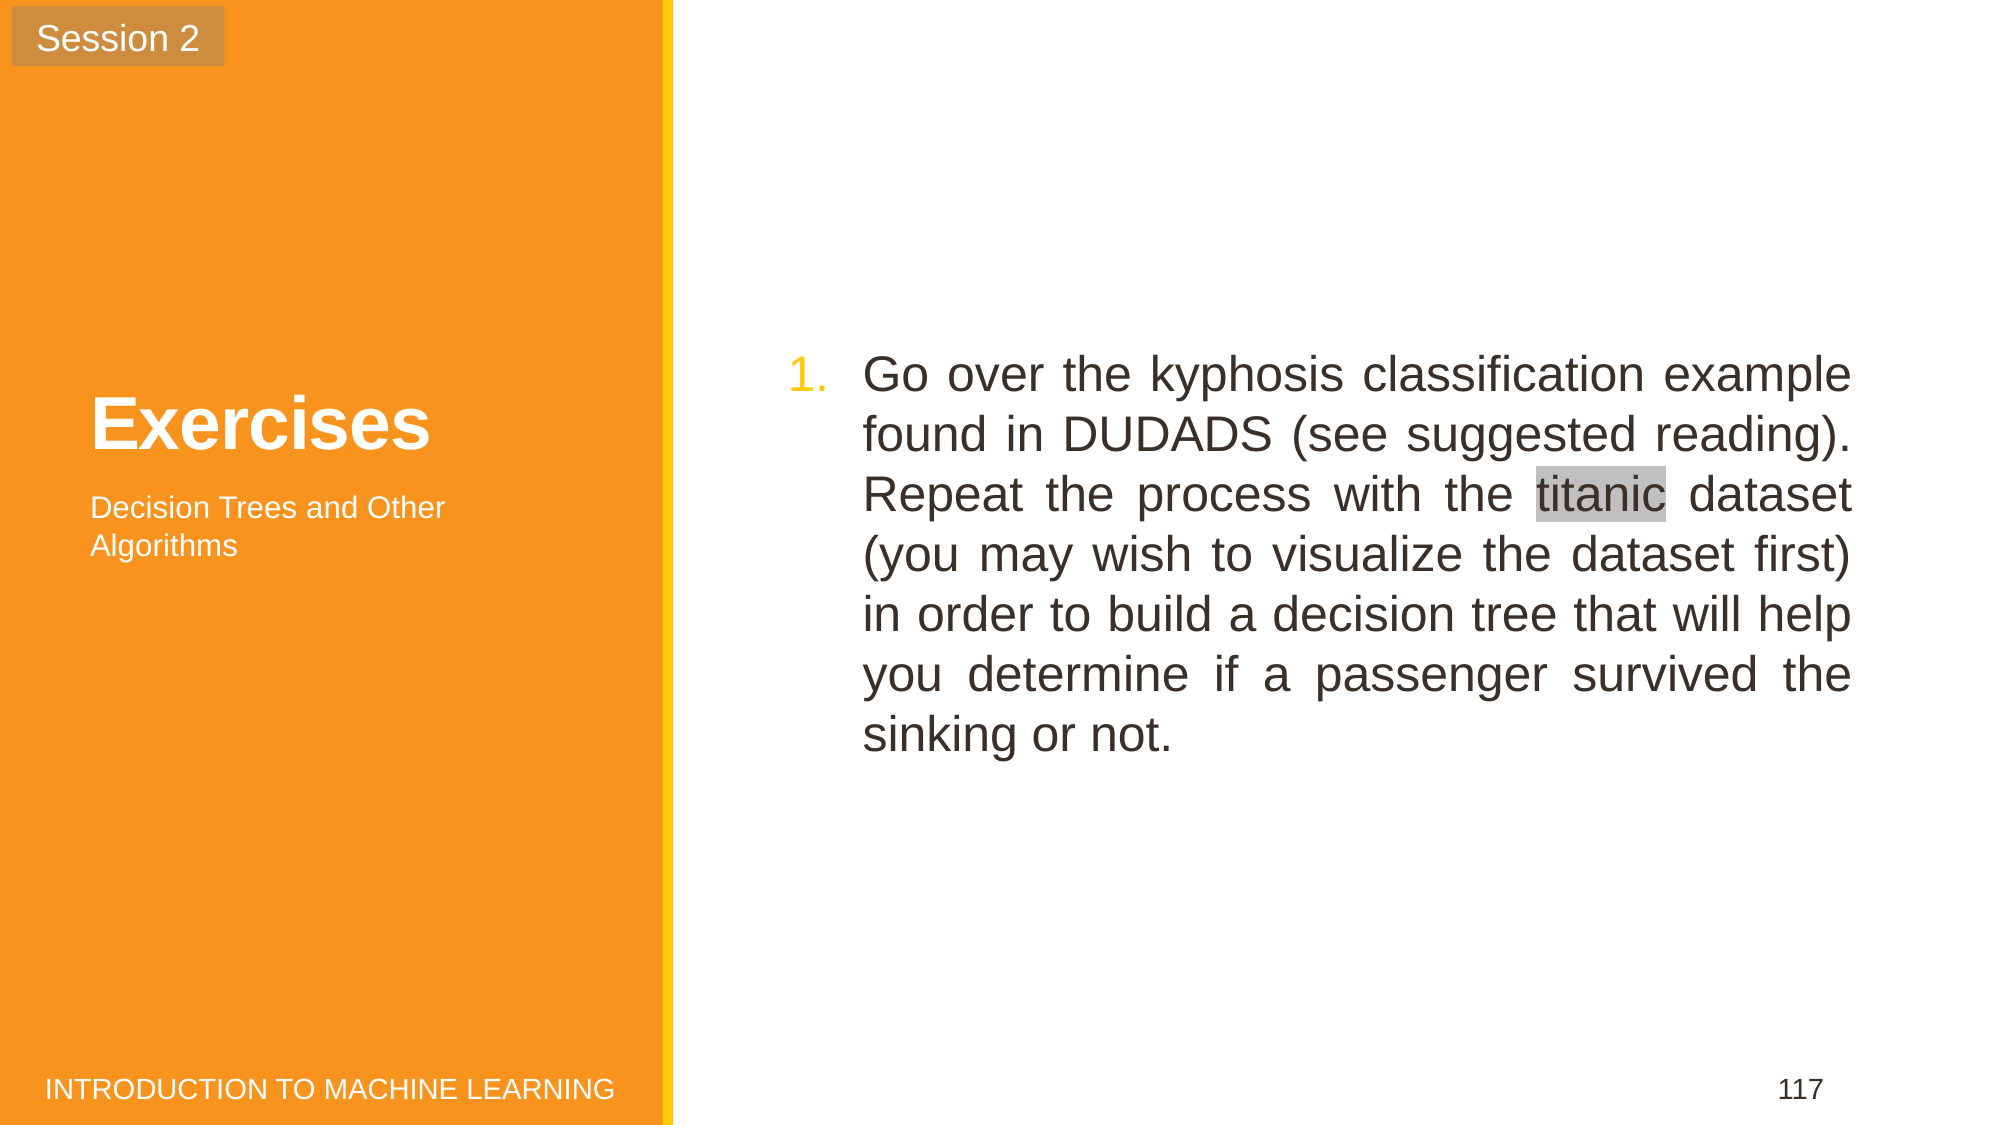

Session 2
# Exercises
Go over the kyphosis classification example found in DUDADS (see suggested reading). Repeat the process with the titanic dataset (you may wish to visualize the dataset first) in order to build a decision tree that will help you determine if a passenger survived the sinking or not.

Decision Trees and Other Algorithms
INTRODUCTION TO MACHINE LEARNING
117